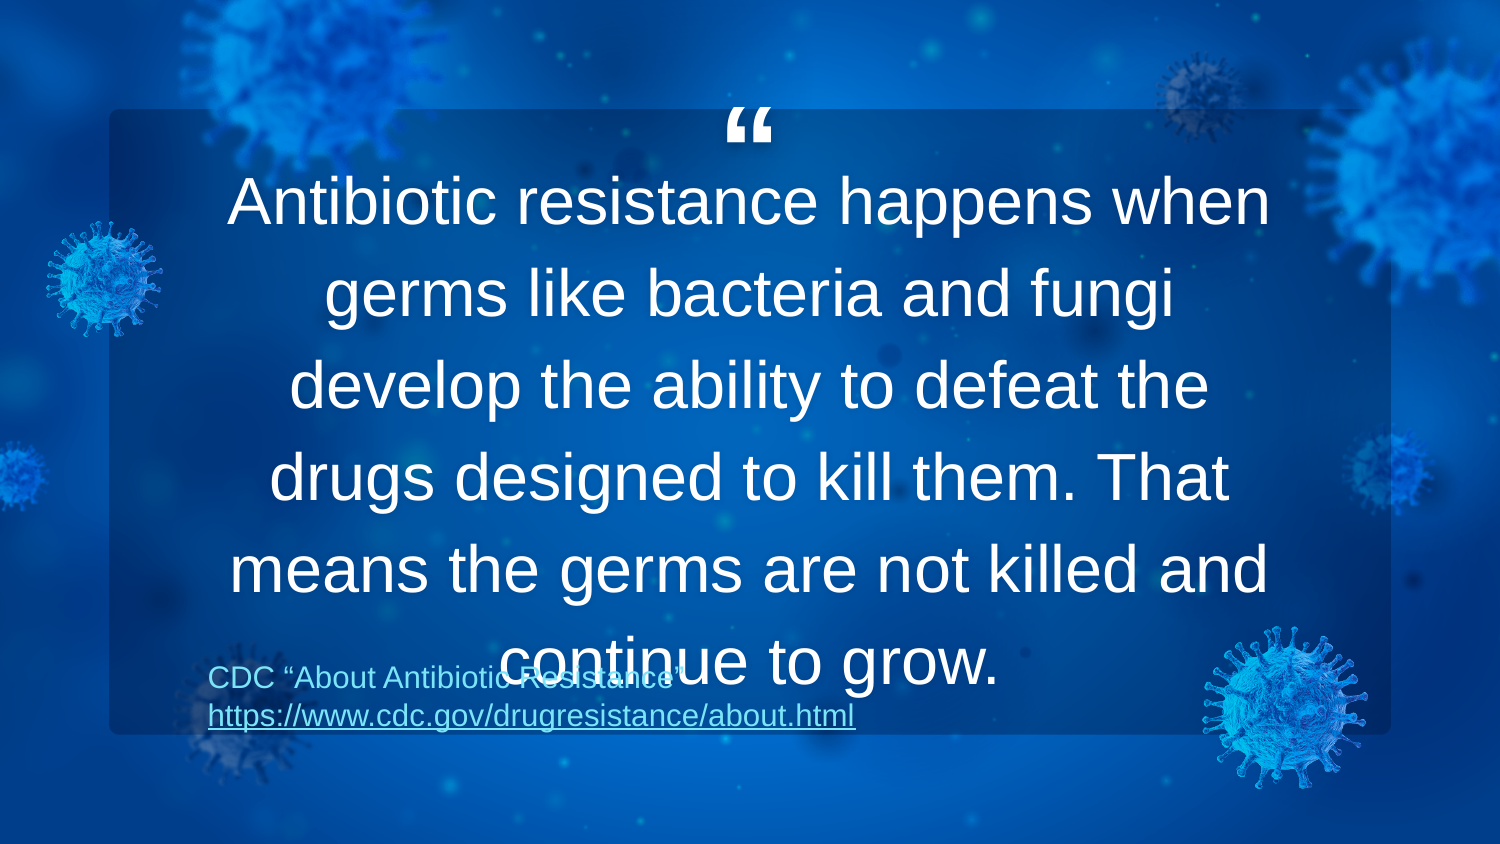

Antibiotic resistance happens when germs like bacteria and fungi develop the ability to defeat the drugs designed to kill them. That means the germs are not killed and continue to grow.
CDC “About Antibiotic Resistance” https://www.cdc.gov/drugresistance/about.html